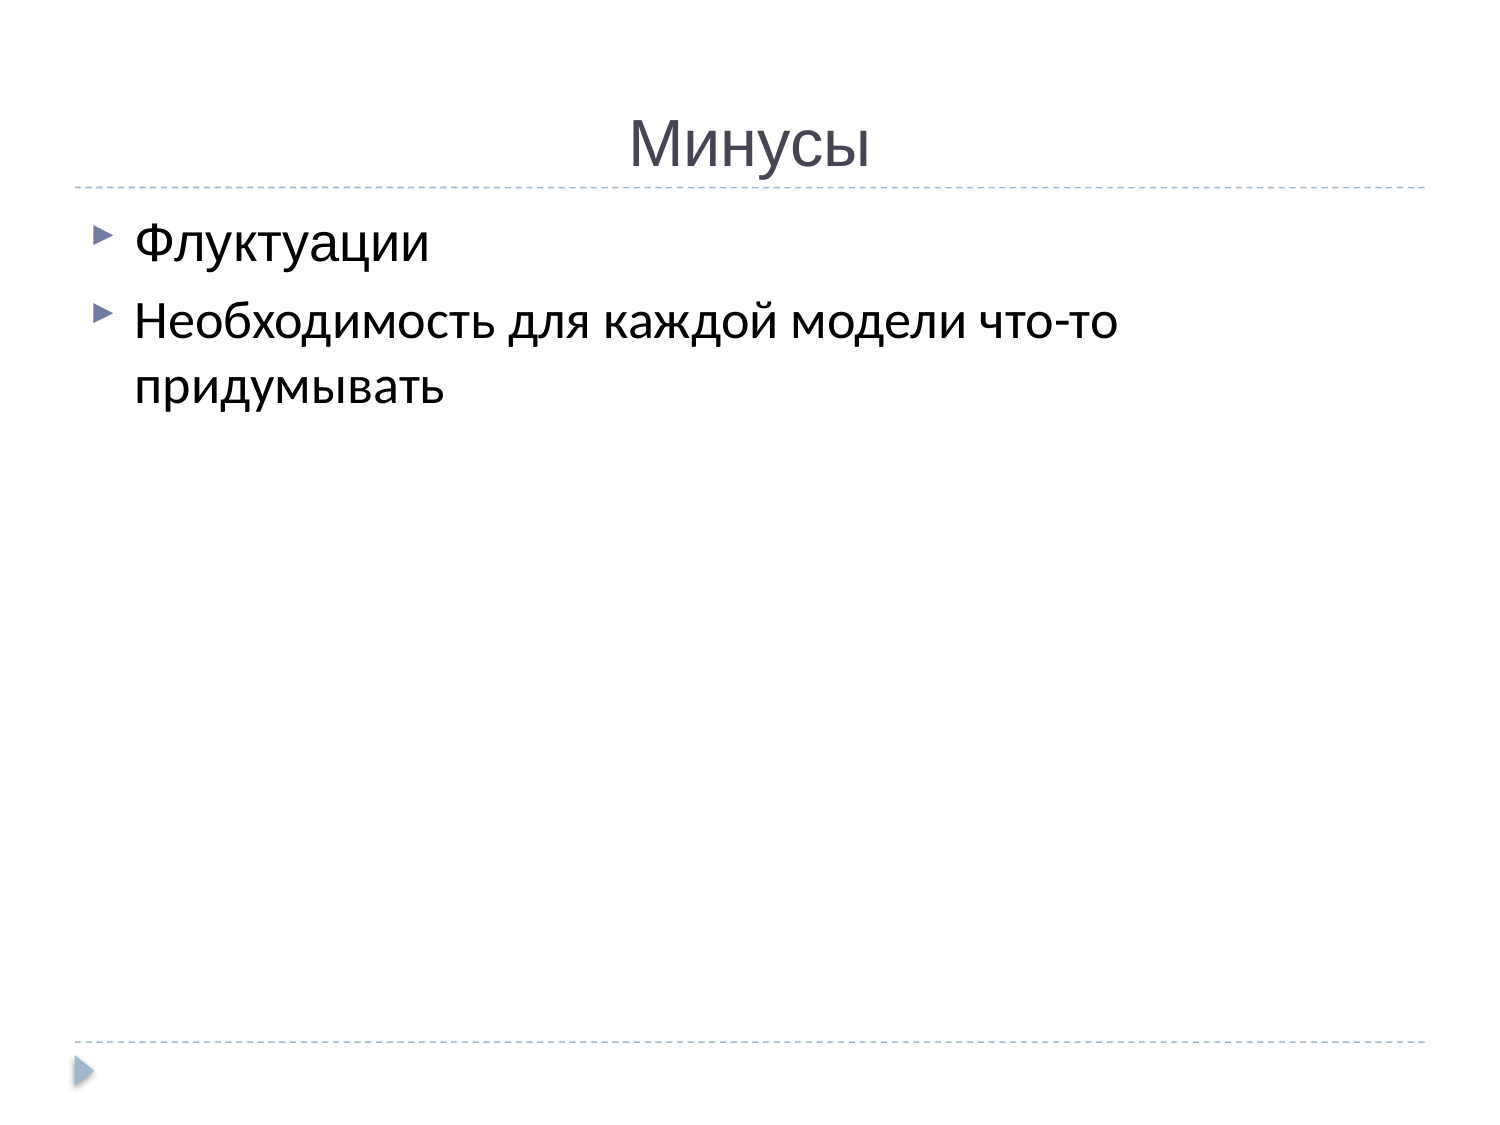

# Минусы
Флуктуации
Необходимость для каждой модели что-то придумывать